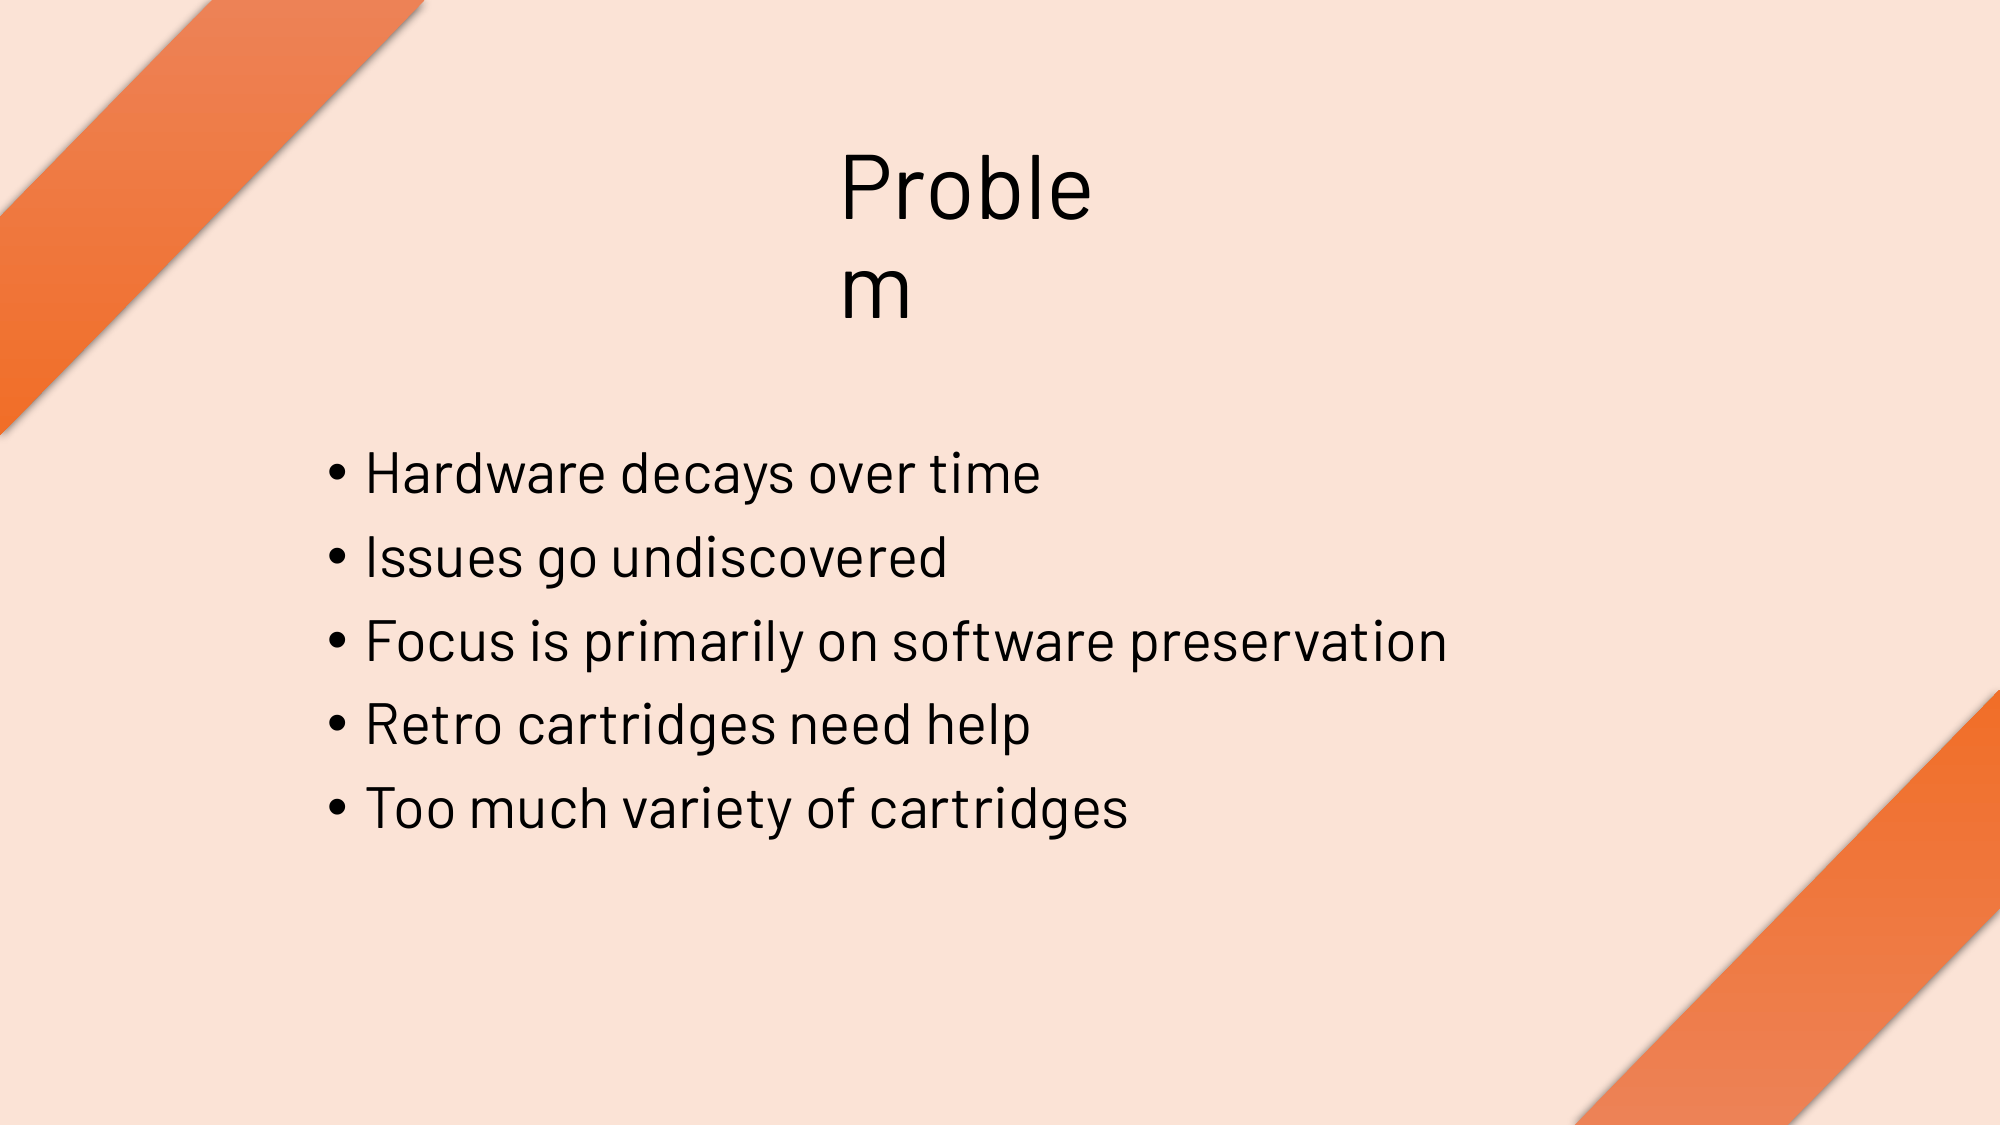

# Problem
Hardware decays over time
Issues go undiscovered
Focus is primarily on software preservation
Retro cartridges need help
Too much variety of cartridges